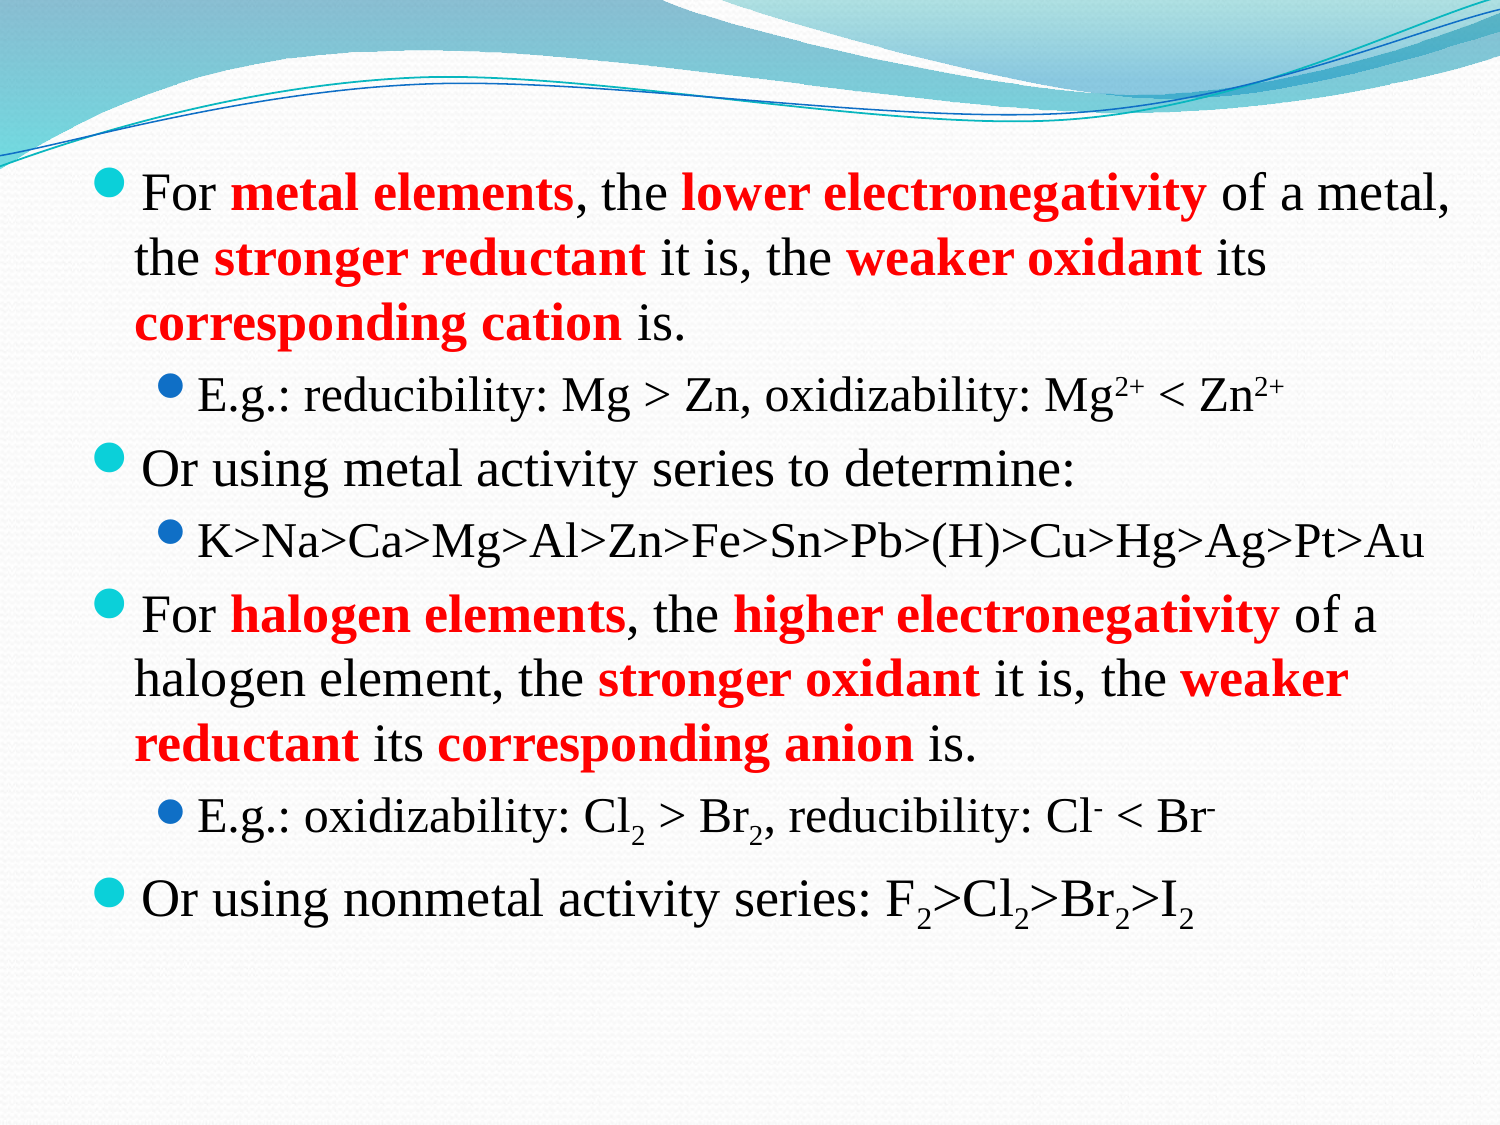

For metal elements, the lower electronegativity of a metal, the stronger reductant it is, the weaker oxidant its corresponding cation is.
E.g.: reducibility: Mg > Zn, oxidizability: Mg2+ < Zn2+
Or using metal activity series to determine:
K>Na>Ca>Mg>Al>Zn>Fe>Sn>Pb>(H)>Cu>Hg>Ag>Pt>Au
For halogen elements, the higher electronegativity of a halogen element, the stronger oxidant it is, the weaker reductant its corresponding anion is.
E.g.: oxidizability: Cl2 > Br2, reducibility: Cl- < Br-
Or using nonmetal activity series: F2>Cl2>Br2>I2